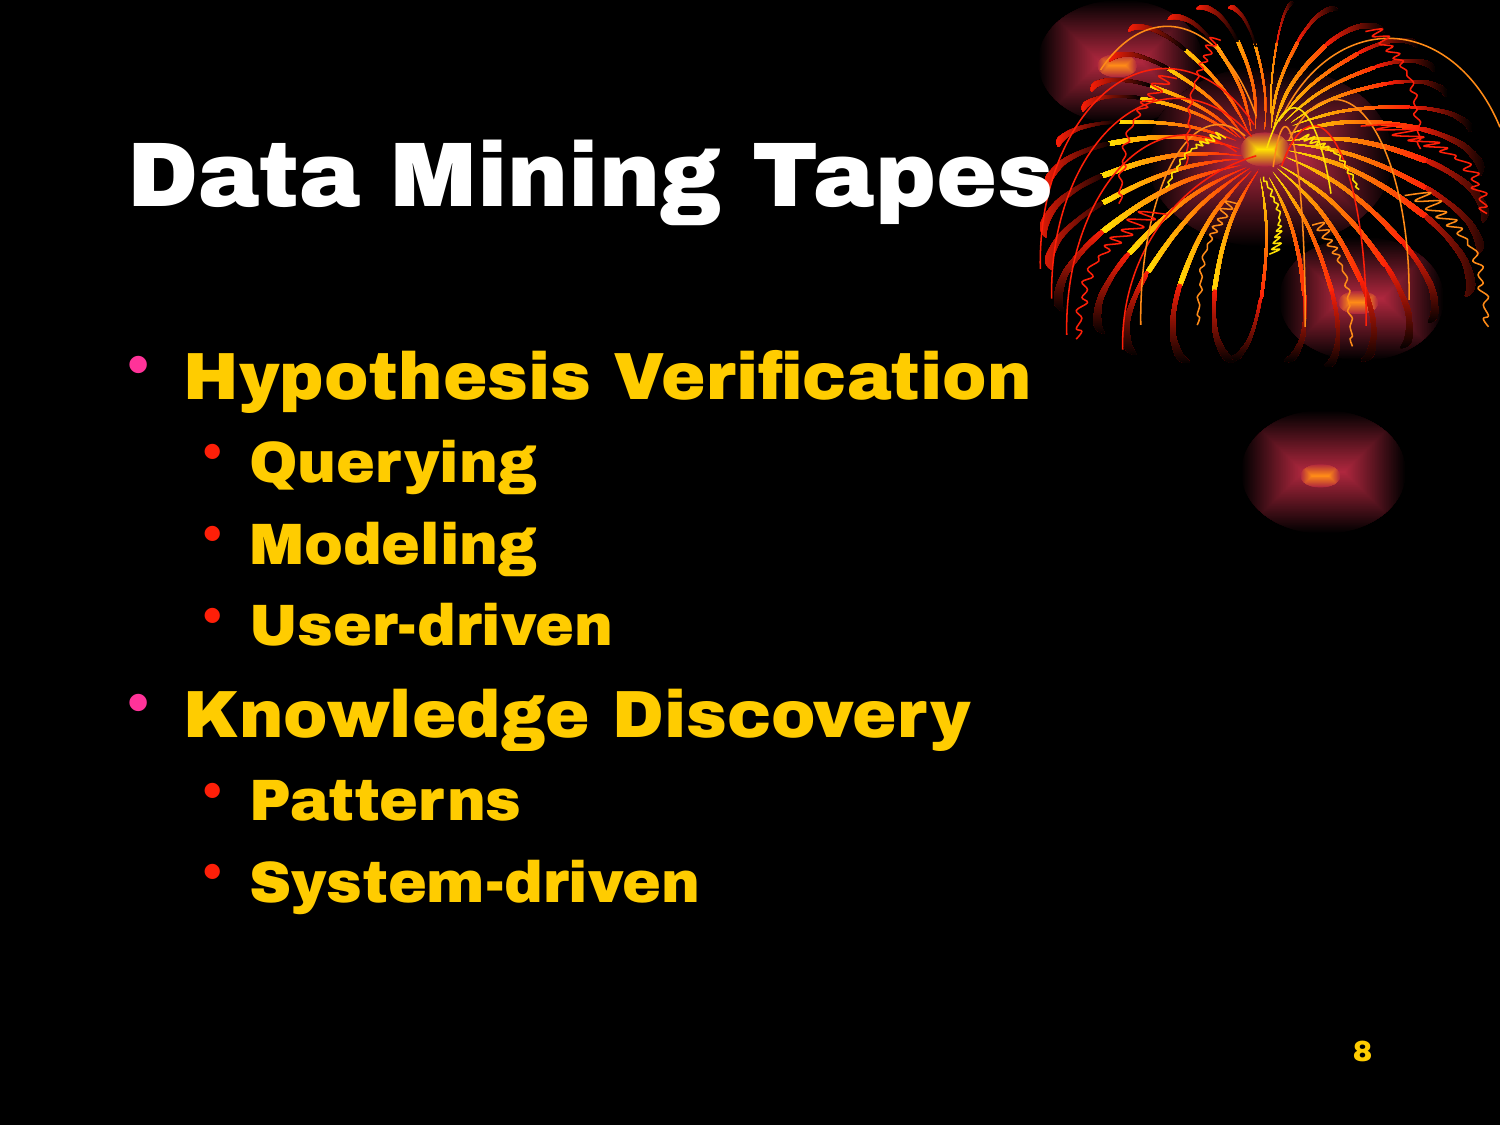

# Data Mining Tapes
Hypothesis Verification
Querying
Modeling
User-driven
Knowledge Discovery
Patterns
System-driven
8